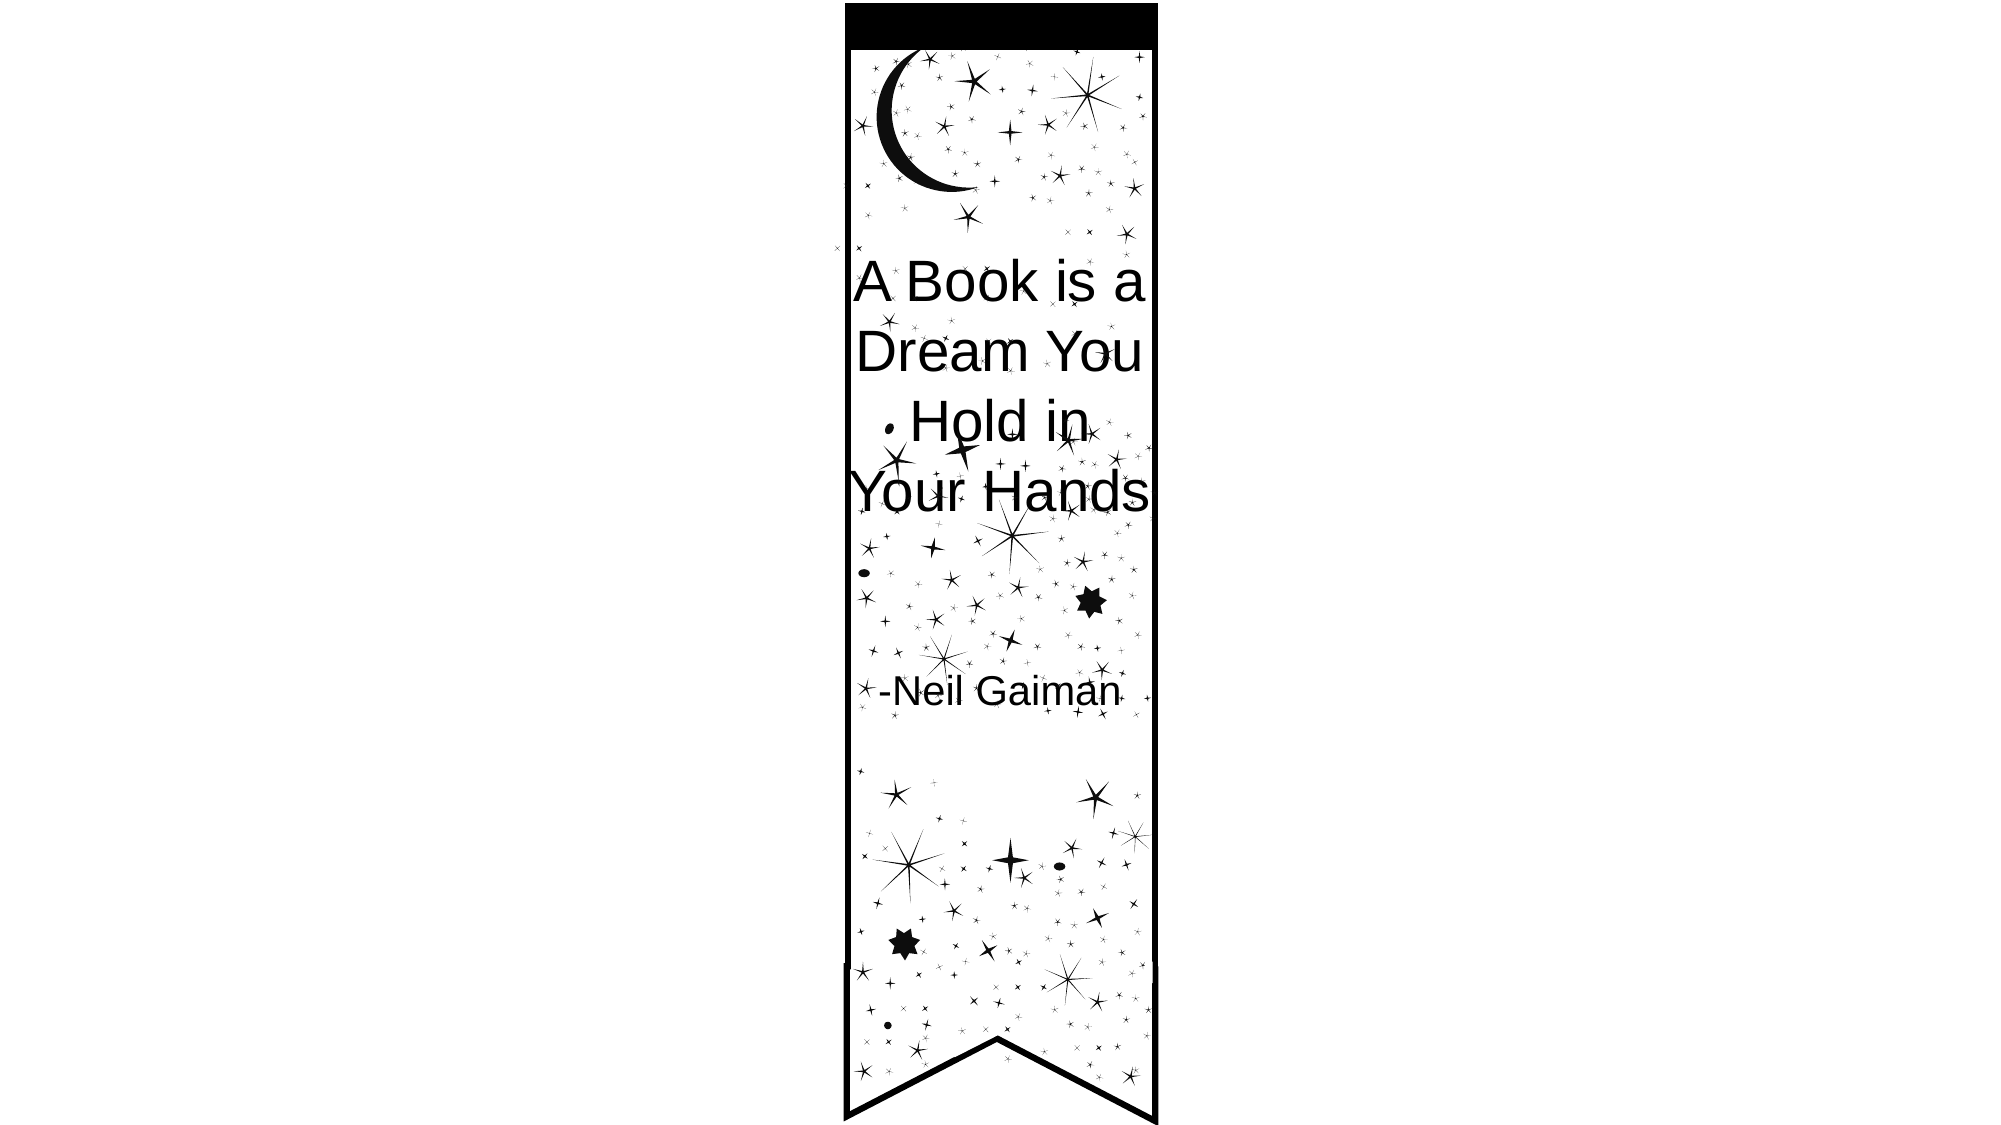

A Book is a Dream You Hold in Your Hands

-Neil Gaiman